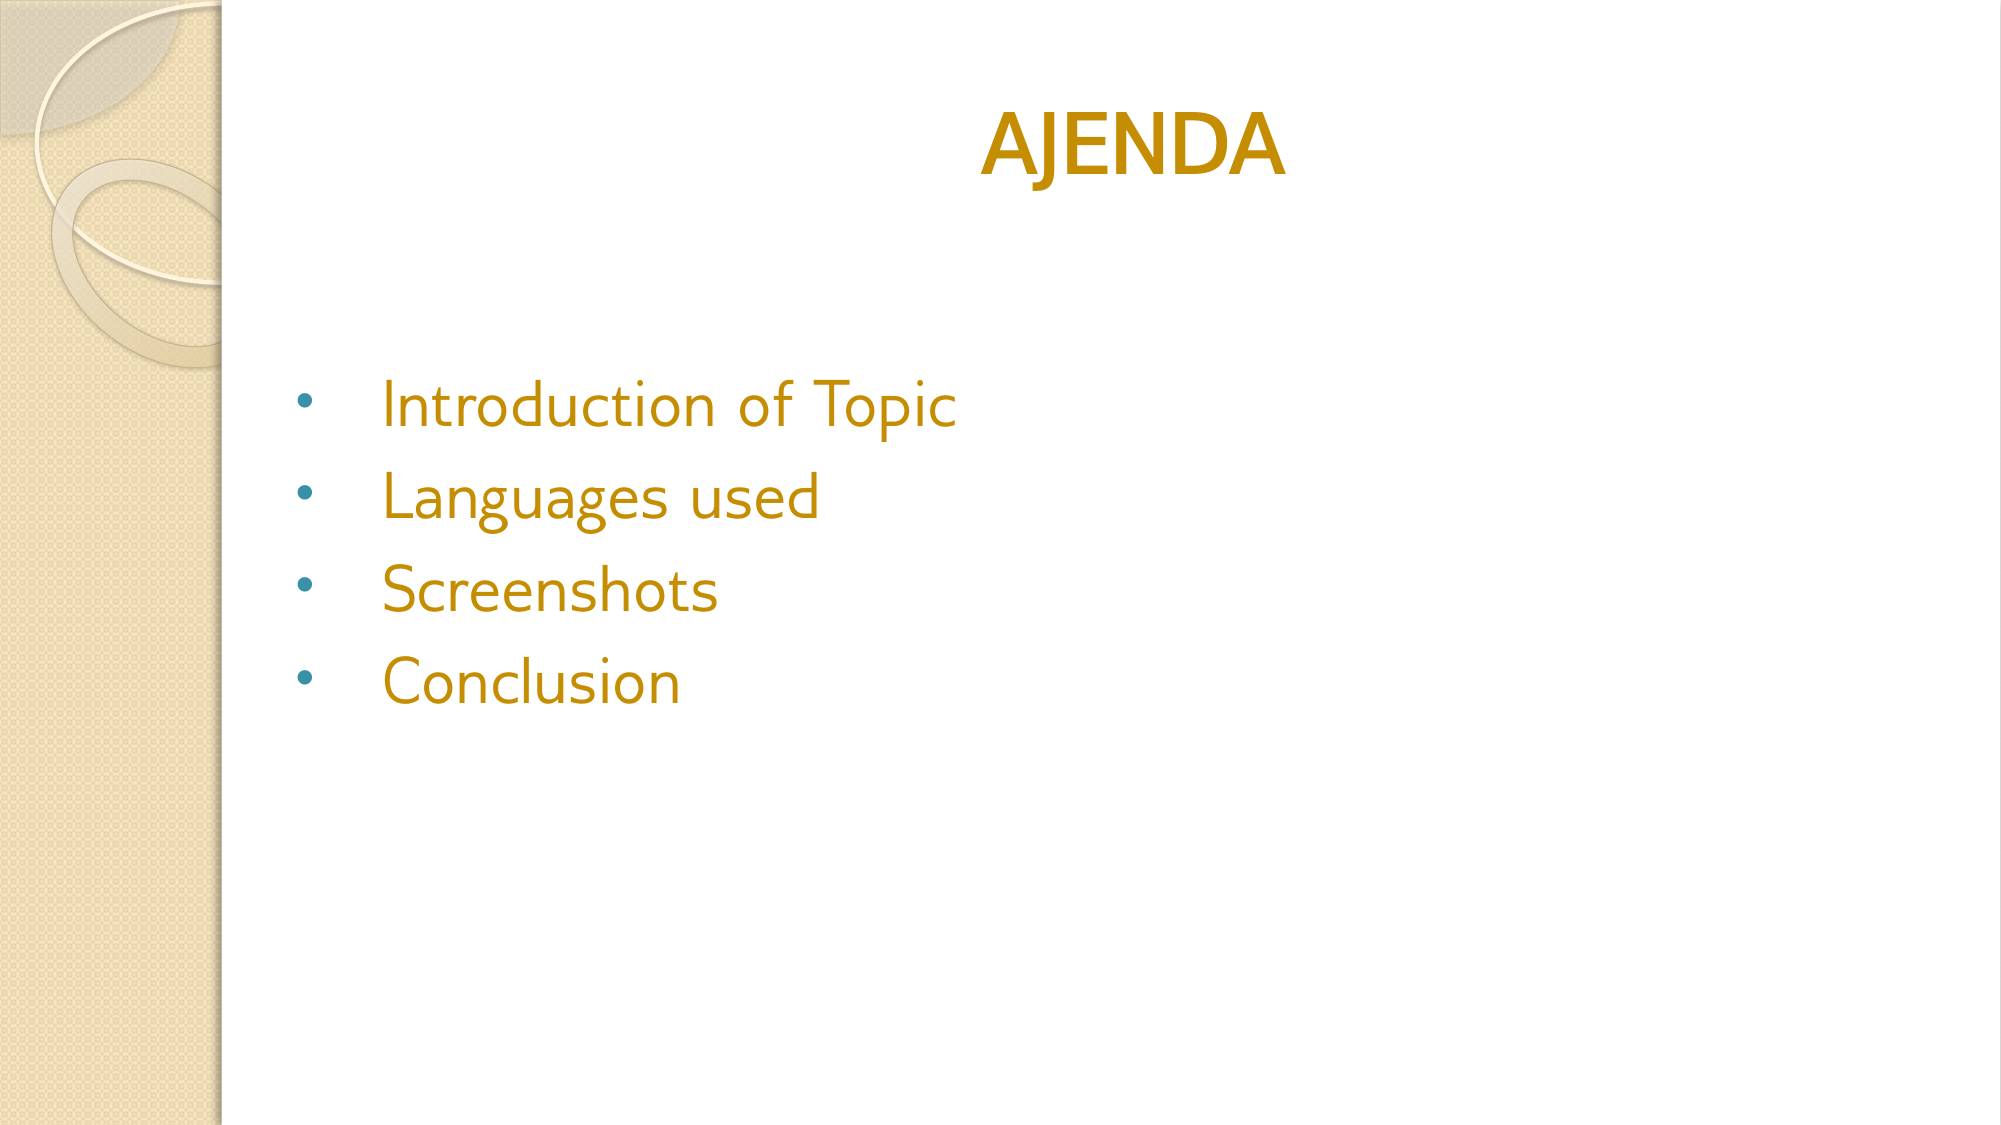

# AJENDA
  Introduction of Topic
  Languages used
  Screenshots
  Conclusion